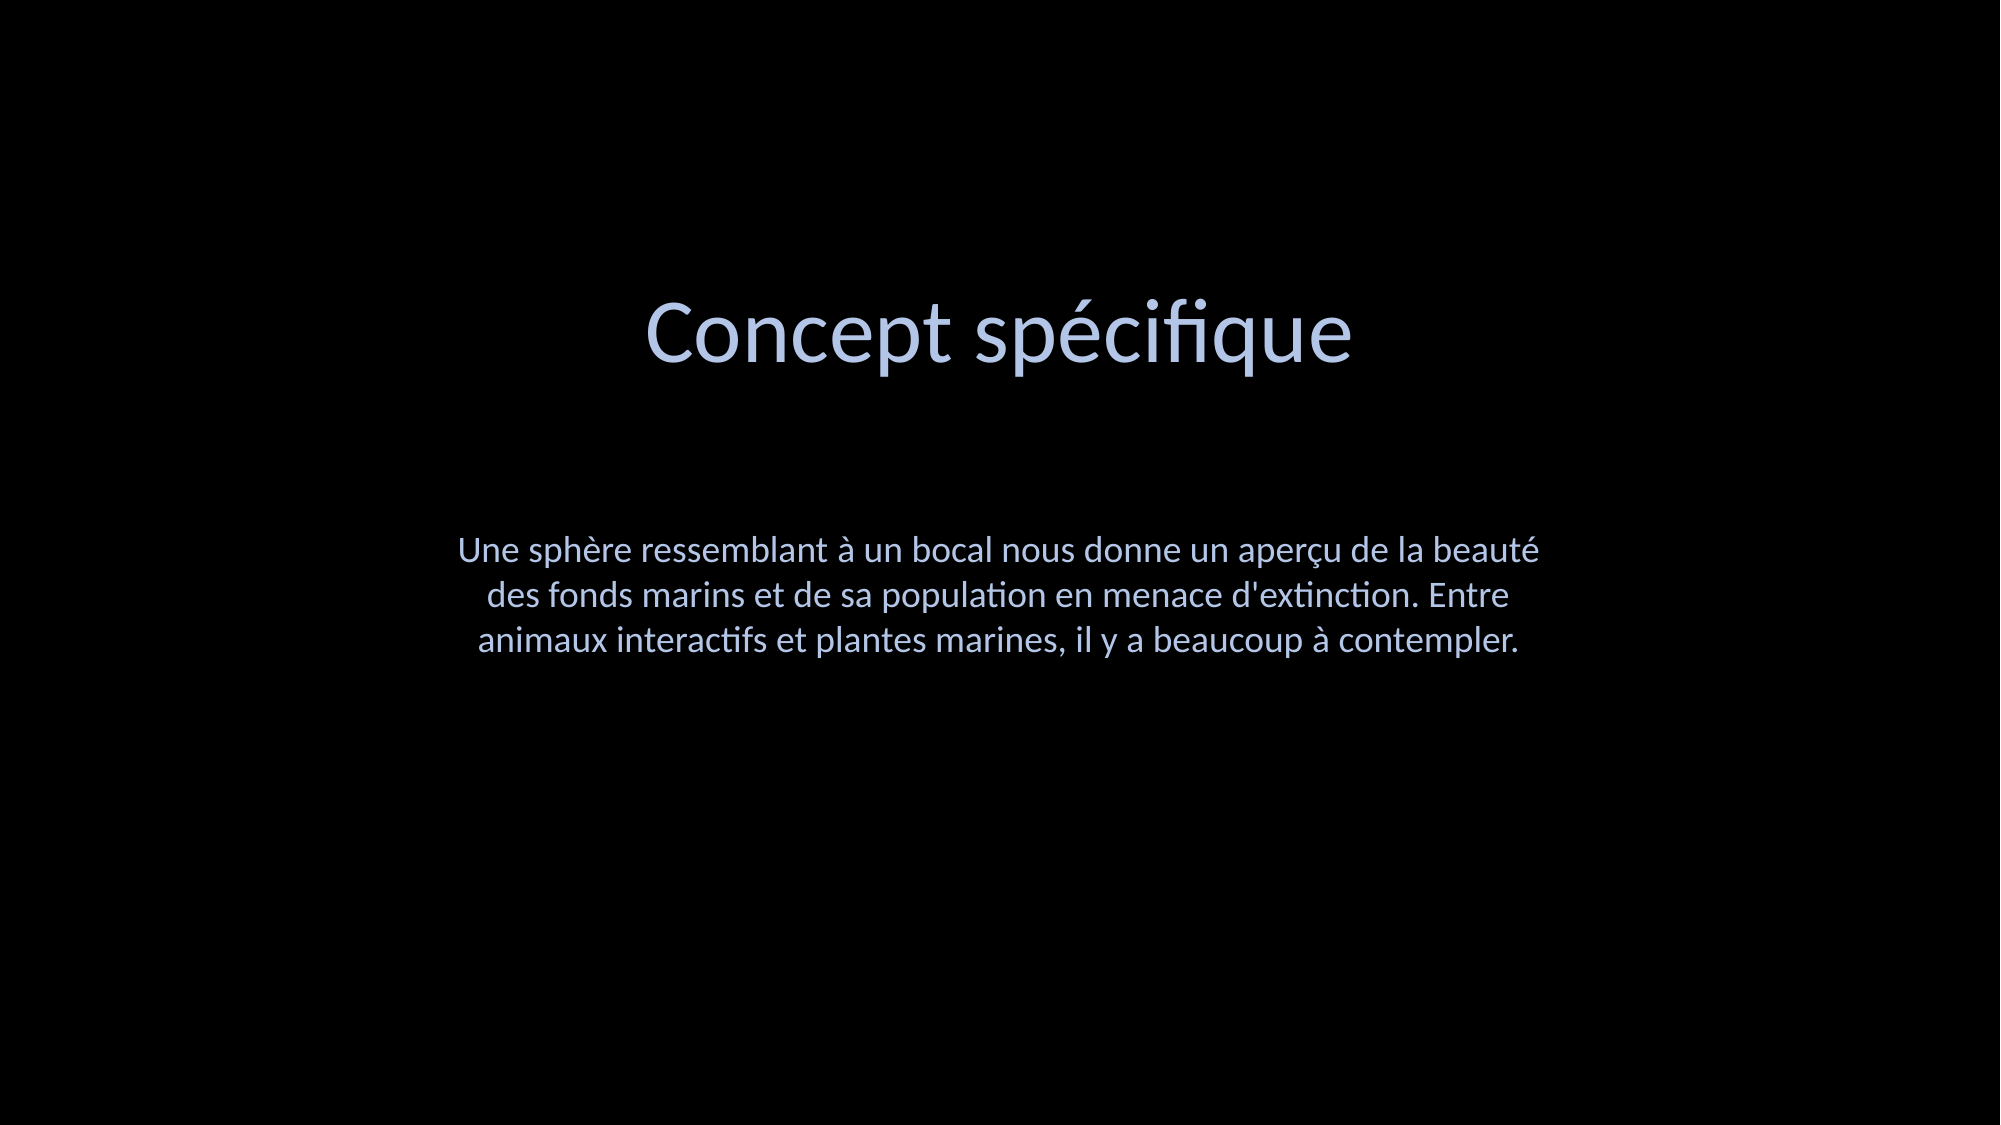

Concept spécifique

Une sphère ressemblant à un bocal nous donne un aperçu de la beauté des fonds marins et de sa population en menace d'extinction. Entre animaux interactifs et plantes marines, il y a beaucoup à contempler.